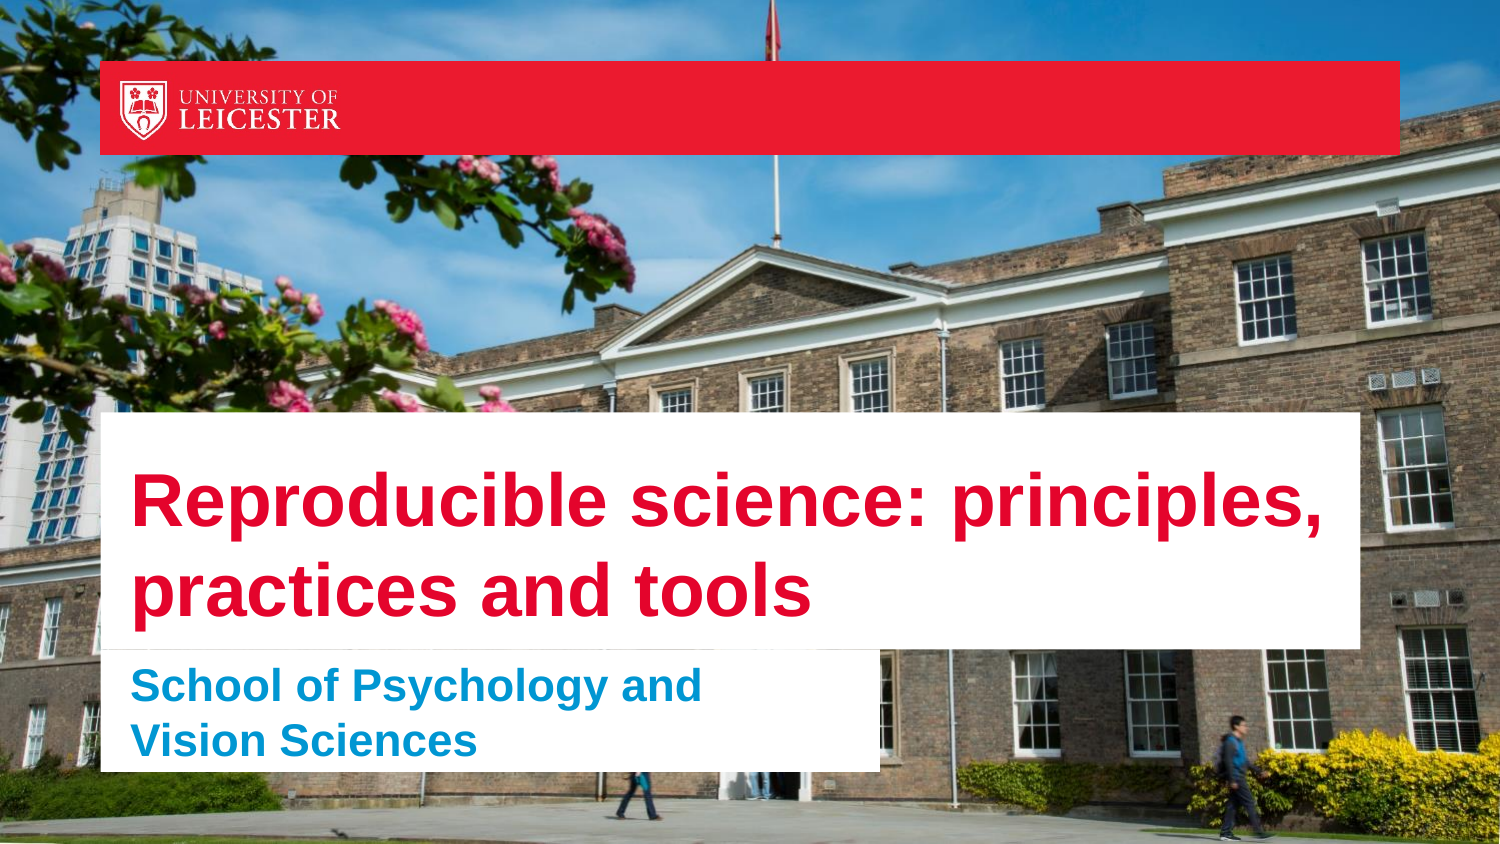

# Reproducible science: principles, practices and tools
School of Psychology and Vision Sciences